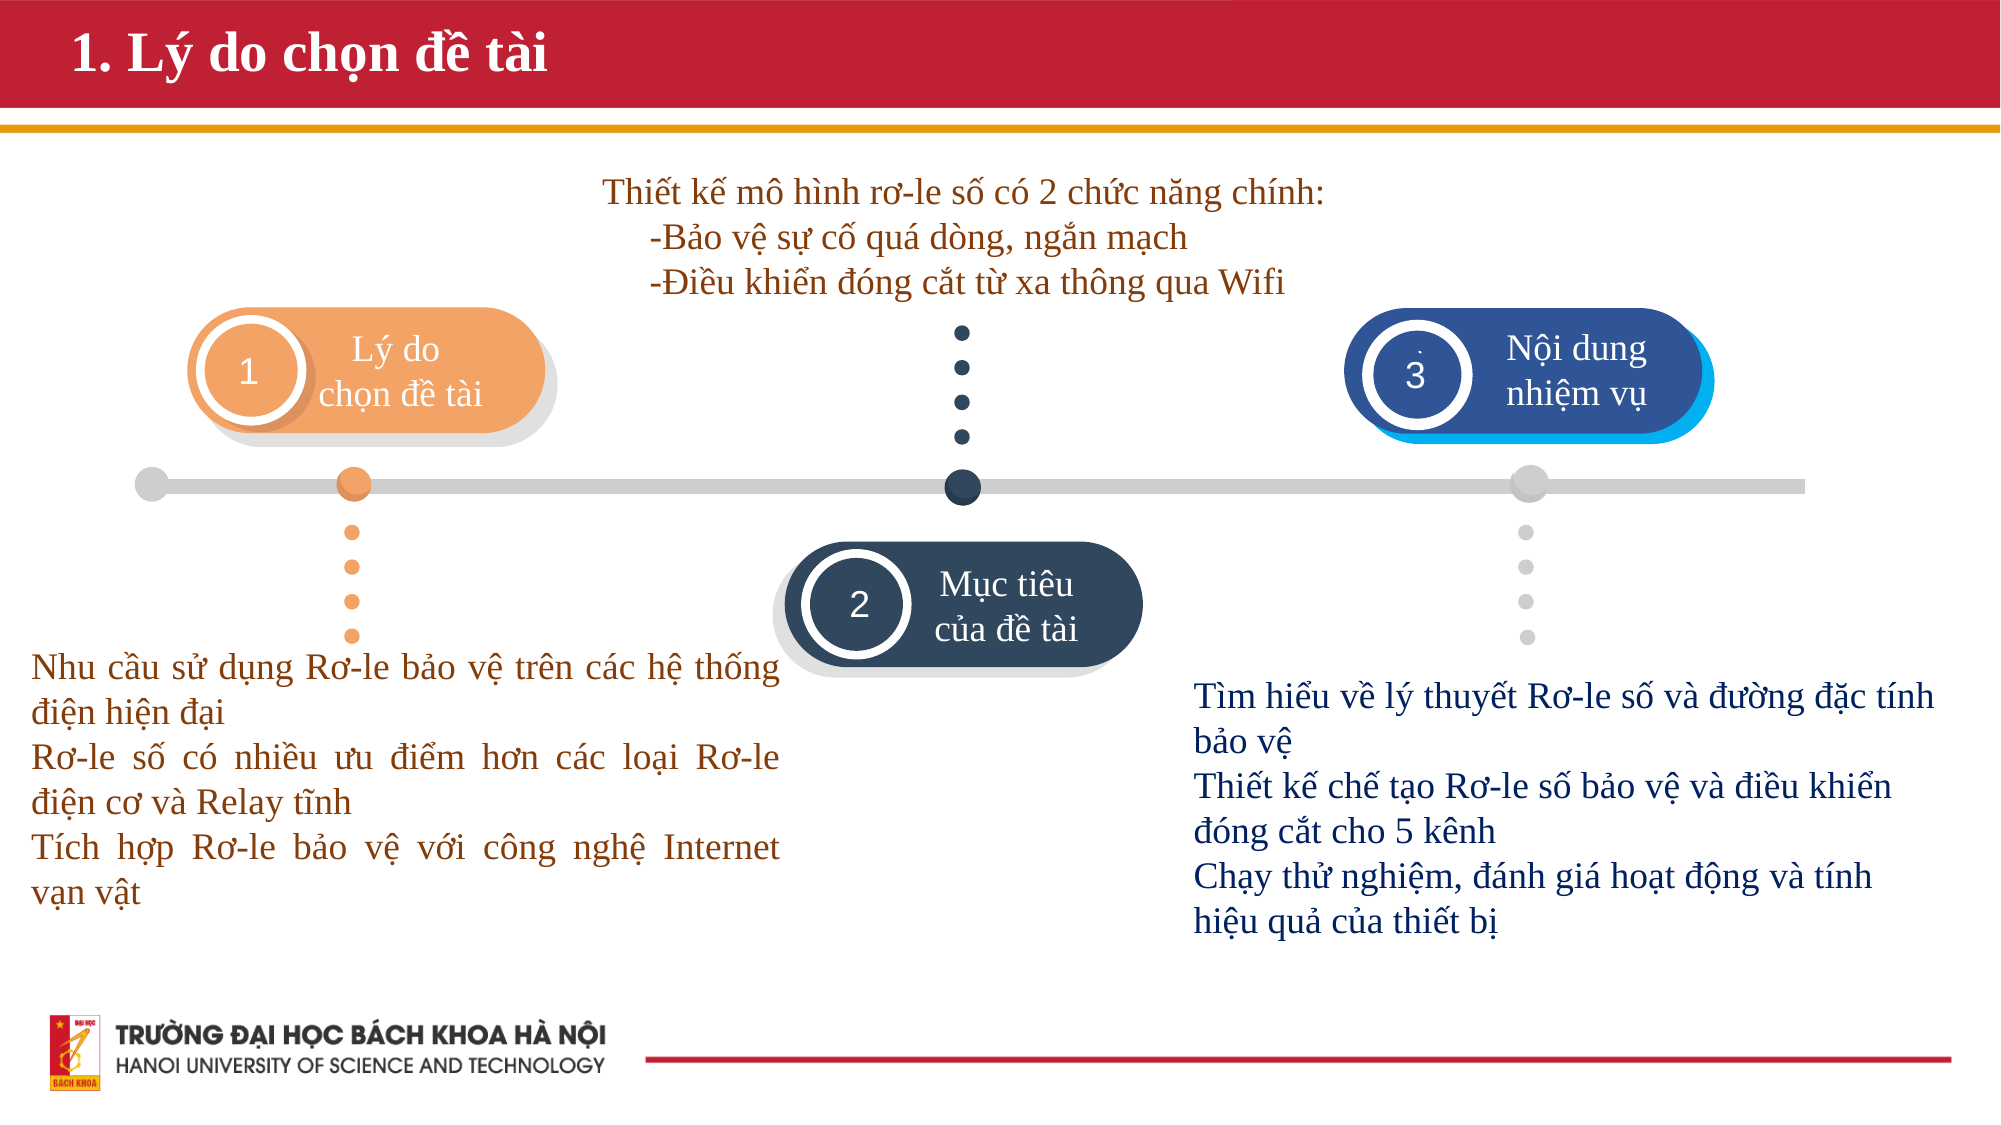

# 1. Lý do chọn đề tài
Thiết kế mô hình rơ-le số có 2 chức năng chính:
     -Bảo vệ sự cố quá dòng, ngắn mạch
     -Điều khiển đóng cắt từ xa thông qua Wifi

Nội dung nhiệm vụ

3

Lý do
chọn đề tài

1

2
Mục tiêu của đề tài

Tìm hiểu về lý thuyết Rơ-le số và đường đặc tính bảo vệ
Thiết kế chế tạo Rơ-le số bảo vệ và điều khiển đóng cắt cho 5 kênh
Chạy thử nghiệm, đánh giá hoạt động và tính hiệu quả của thiết bị
Nhu cầu sử dụng Rơ-le bảo vệ trên các hệ thống điện hiện đại
Rơ-le số có nhiều ưu điểm hơn các loại Rơ-le điện cơ và Relay tĩnh
Tích hợp Rơ-le bảo vệ với công nghệ Internet vạn vật